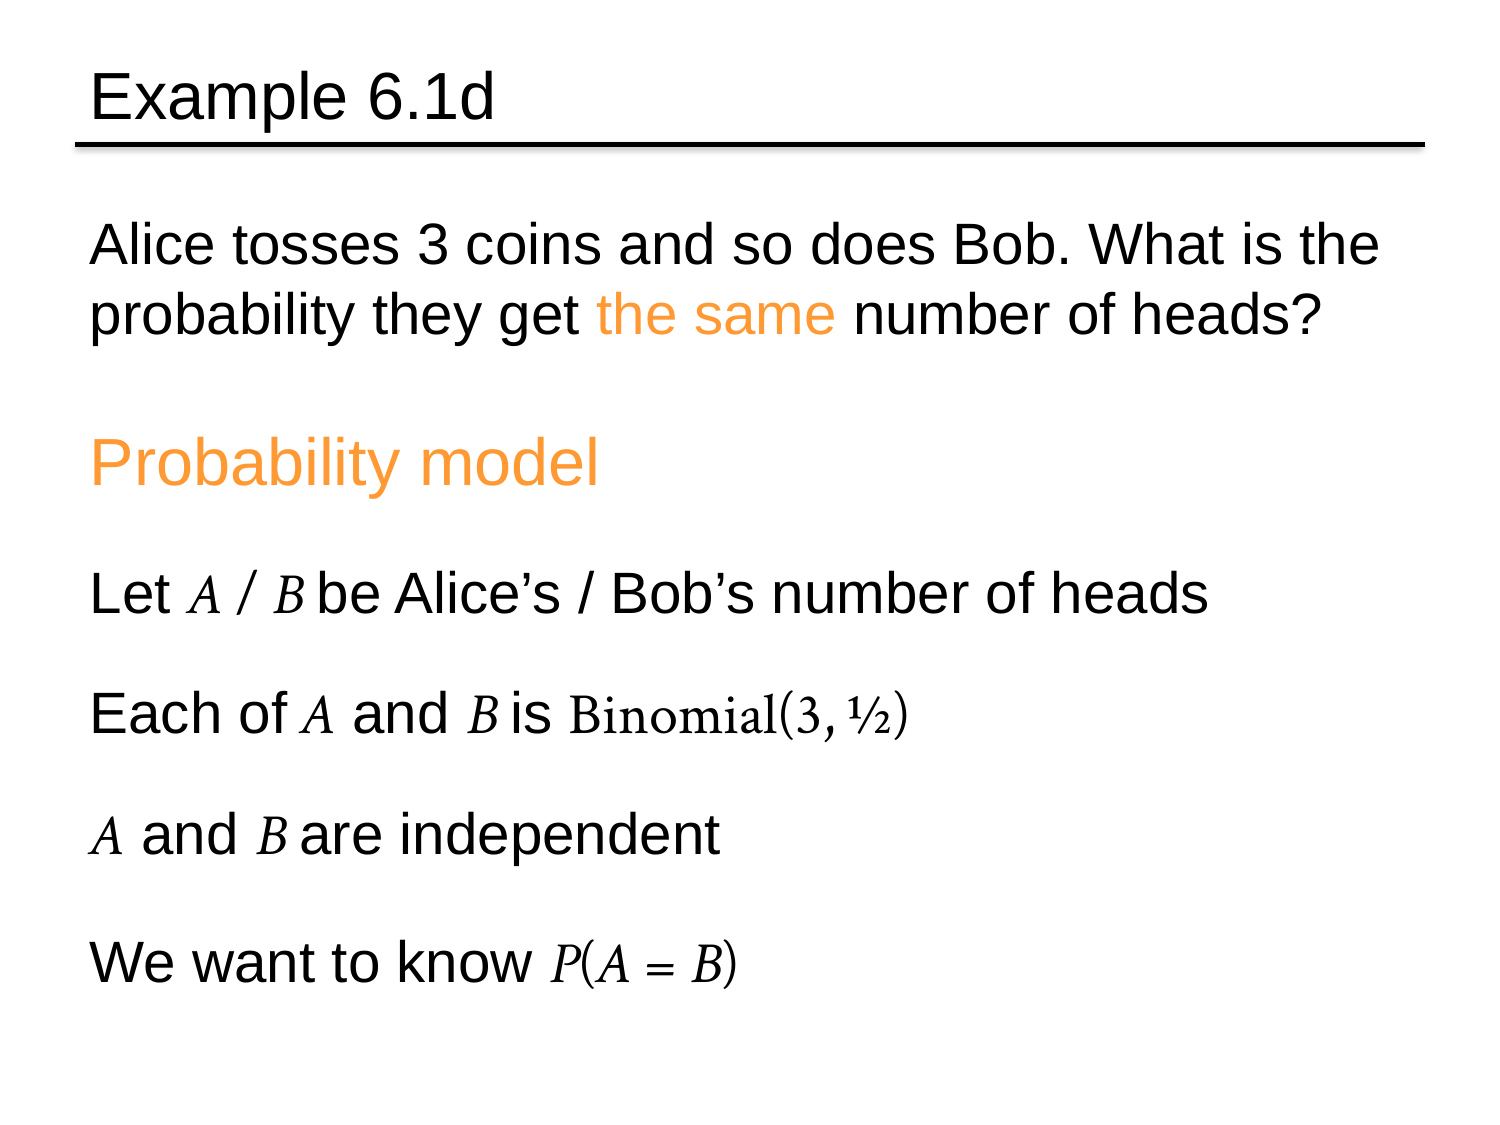

# Example 6.1d
Alice tosses 3 coins and so does Bob. What is the probability they get the same number of heads?
Probability model
Let A / B be Alice’s / Bob’s number of heads
Each of A and B is Binomial(3, ½)
A and B are independent
We want to know P(A = B)